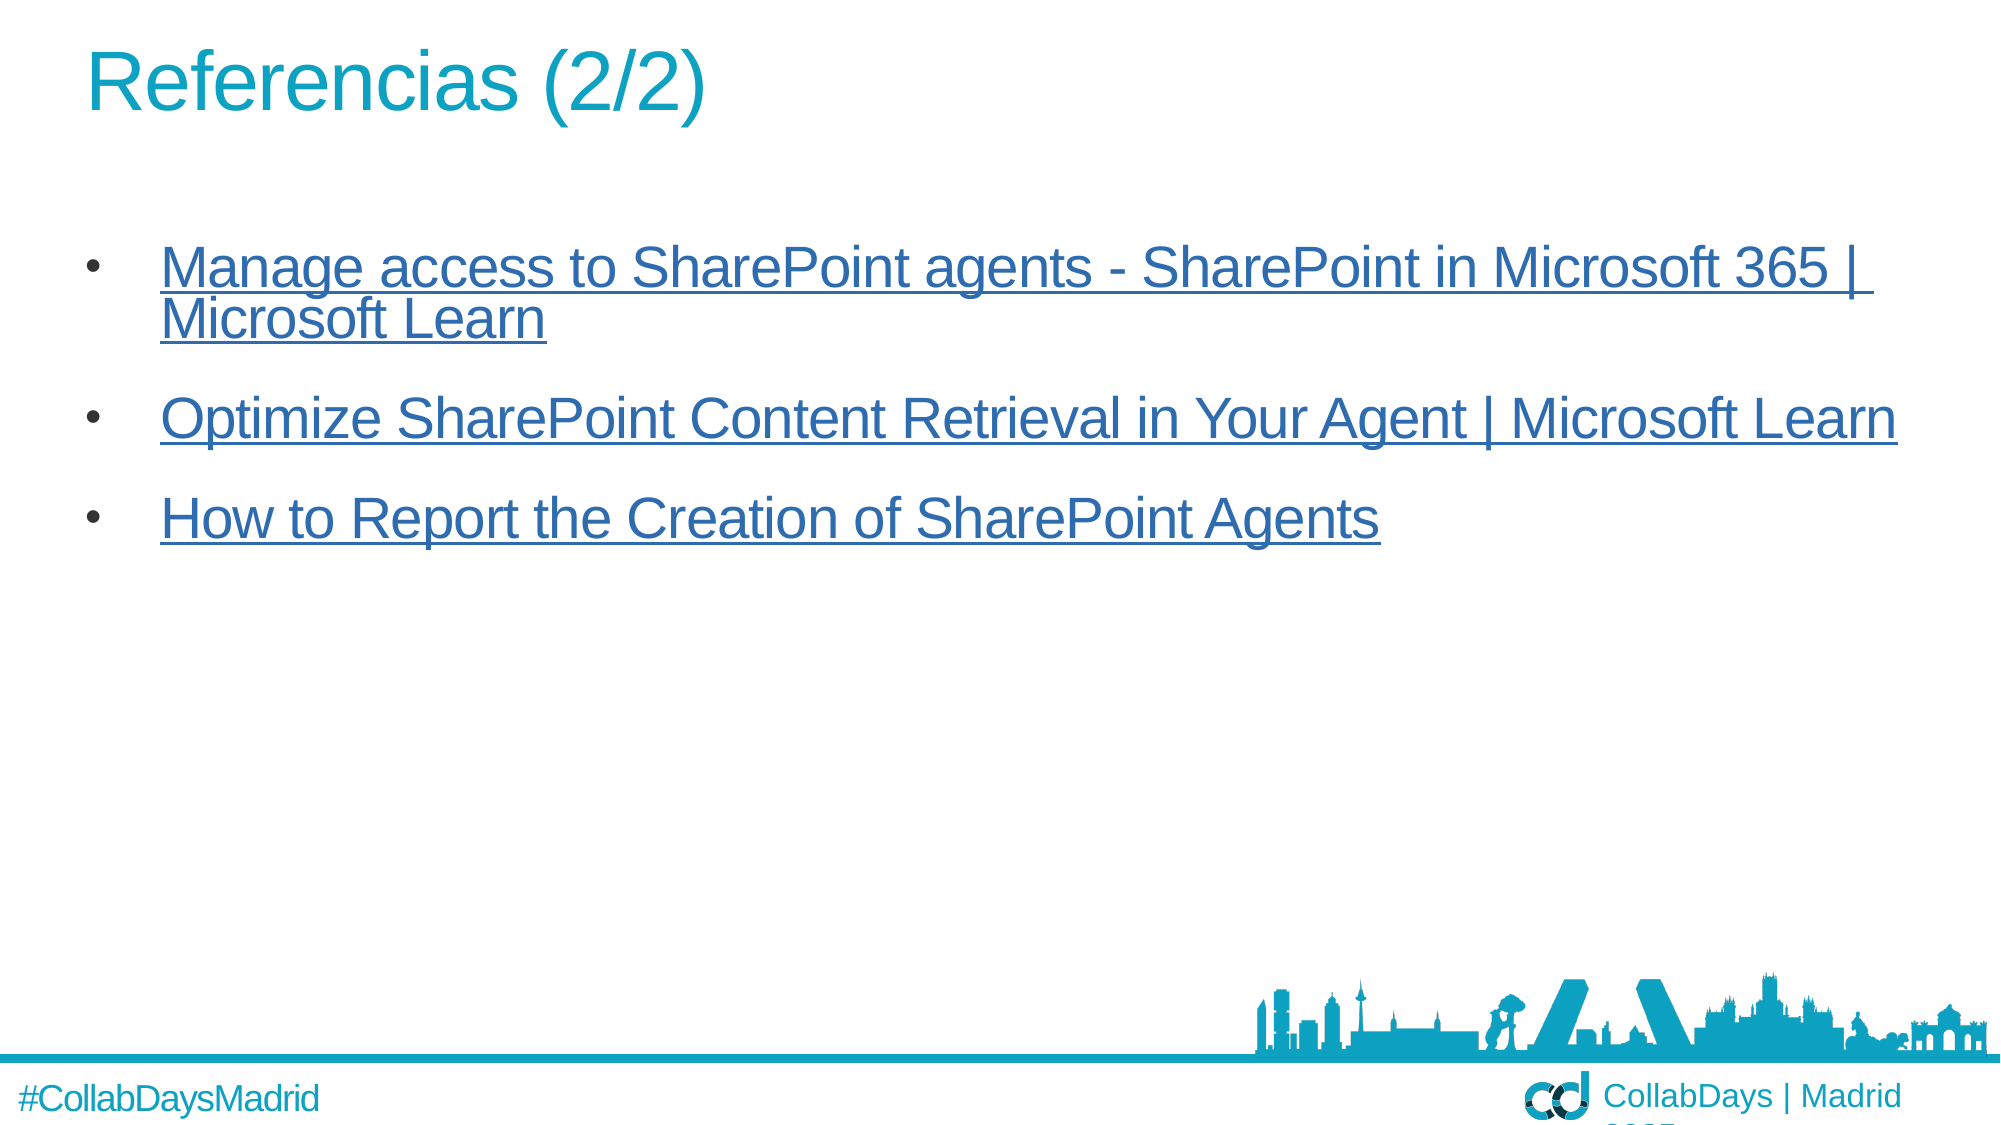

# Referencias (2/2)
Manage access to SharePoint agents - SharePoint in Microsoft 365 | Microsoft Learn
Optimize SharePoint Content Retrieval in Your Agent | Microsoft Learn
How to Report the Creation of SharePoint Agents